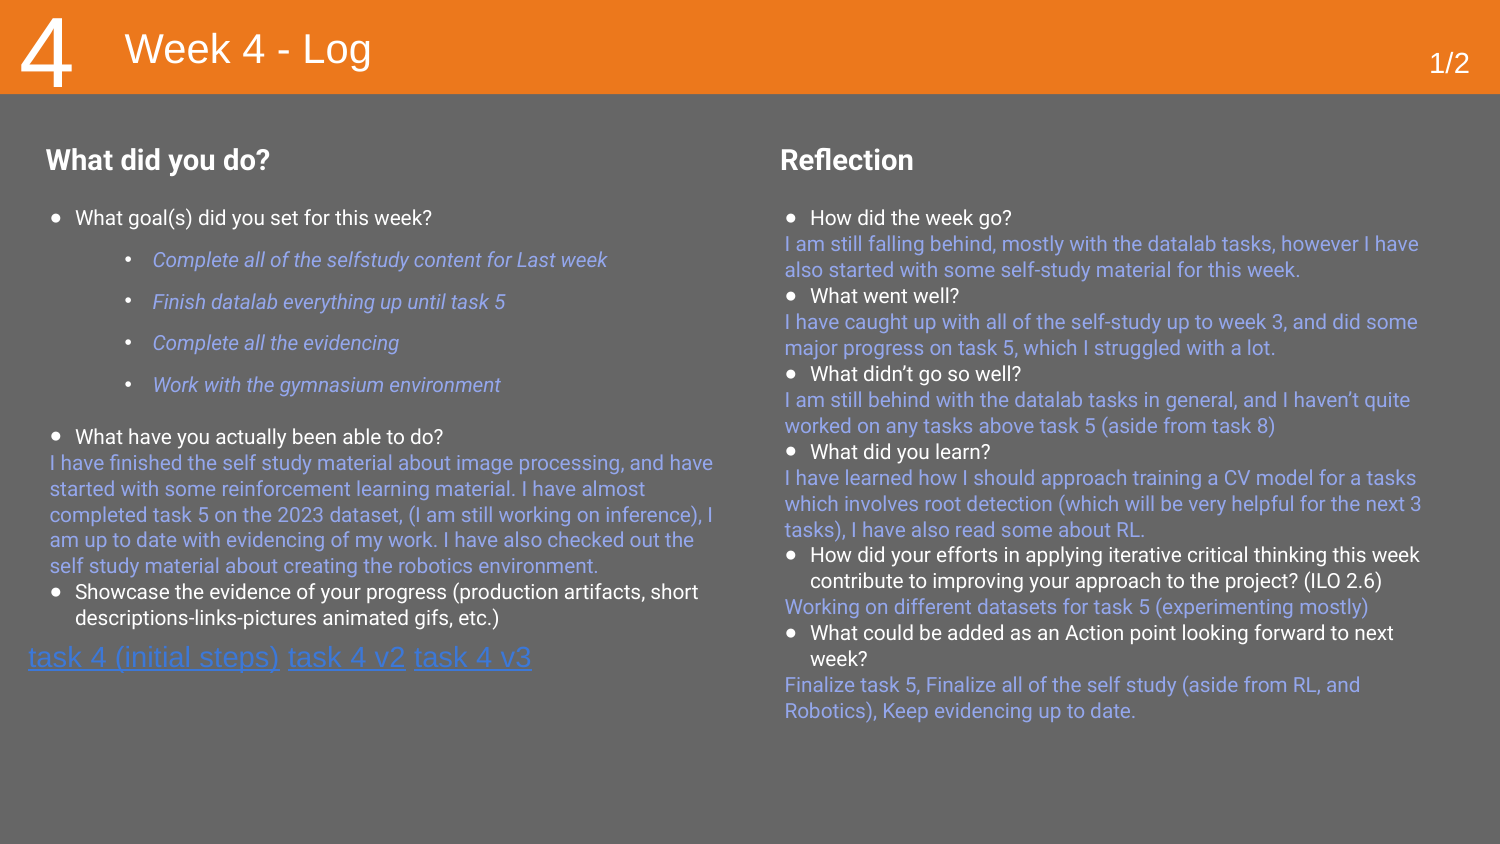

4
# Week 4 - Log
1/2

What did you do?
Reflection
What goal(s) did you set for this week?
Complete all of the selfstudy content for Last week
Finish datalab everything up until task 5
Complete all the evidencing
Work with the gymnasium environment

What have you actually been able to do?
I have finished the self study material about image processing, and have started with some reinforcement learning material. I have almost completed task 5 on the 2023 dataset, (I am still working on inference), I am up to date with evidencing of my work. I have also checked out the self study material about creating the robotics environment.
Showcase the evidence of your progress (production artifacts, short descriptions-links-pictures animated gifs, etc.)
How did the week go?
I am still falling behind, mostly with the datalab tasks, however I have also started with some self-study material for this week.
What went well?
I have caught up with all of the self-study up to week 3, and did some major progress on task 5, which I struggled with a lot.
What didn’t go so well?
I am still behind with the datalab tasks in general, and I haven’t quite worked on any tasks above task 5 (aside from task 8)
What did you learn?
I have learned how I should approach training a CV model for a tasks which involves root detection (which will be very helpful for the next 3 tasks), I have also read some about RL.
How did your efforts in applying iterative critical thinking this week contribute to improving your approach to the project? (ILO 2.6)
Working on different datasets for task 5 (experimenting mostly)
What could be added as an Action point looking forward to next week?
Finalize task 5, Finalize all of the self study (aside from RL, and Robotics), Keep evidencing up to date.
task 4 (initial steps) task 4 v2 task 4 v3